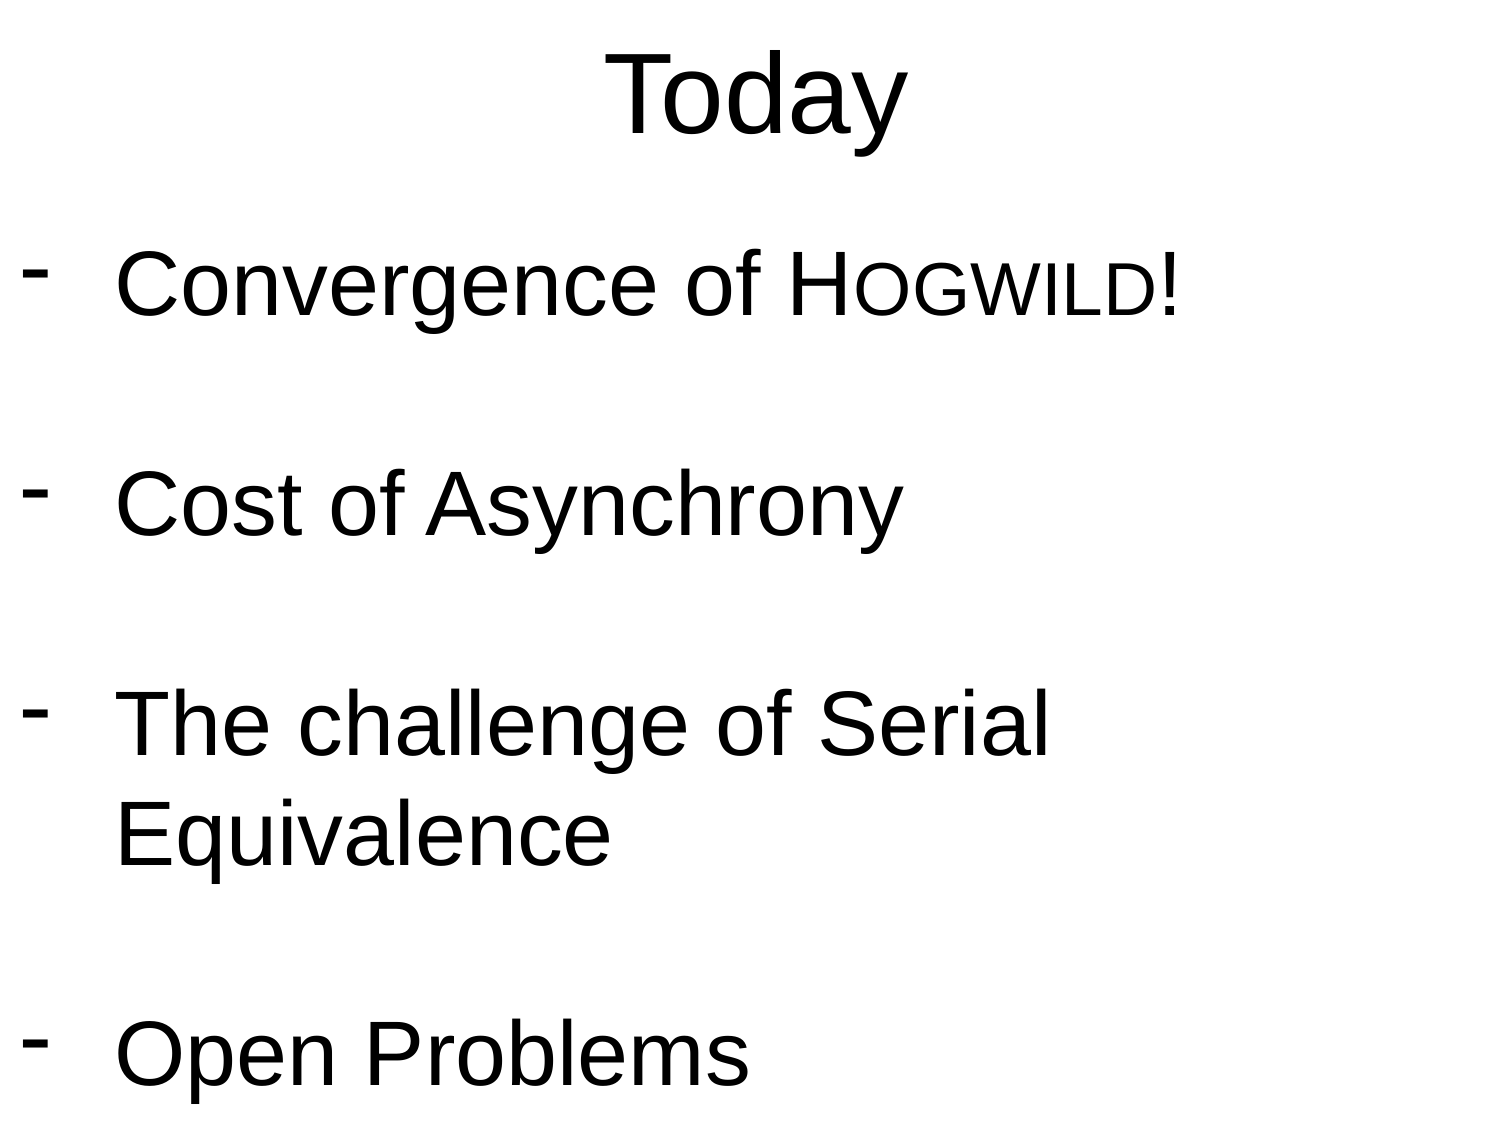

# Today

Convergence of HOGWILD!

Cost of Asynchrony

The challenge of Serial Equivalence

Open Problems